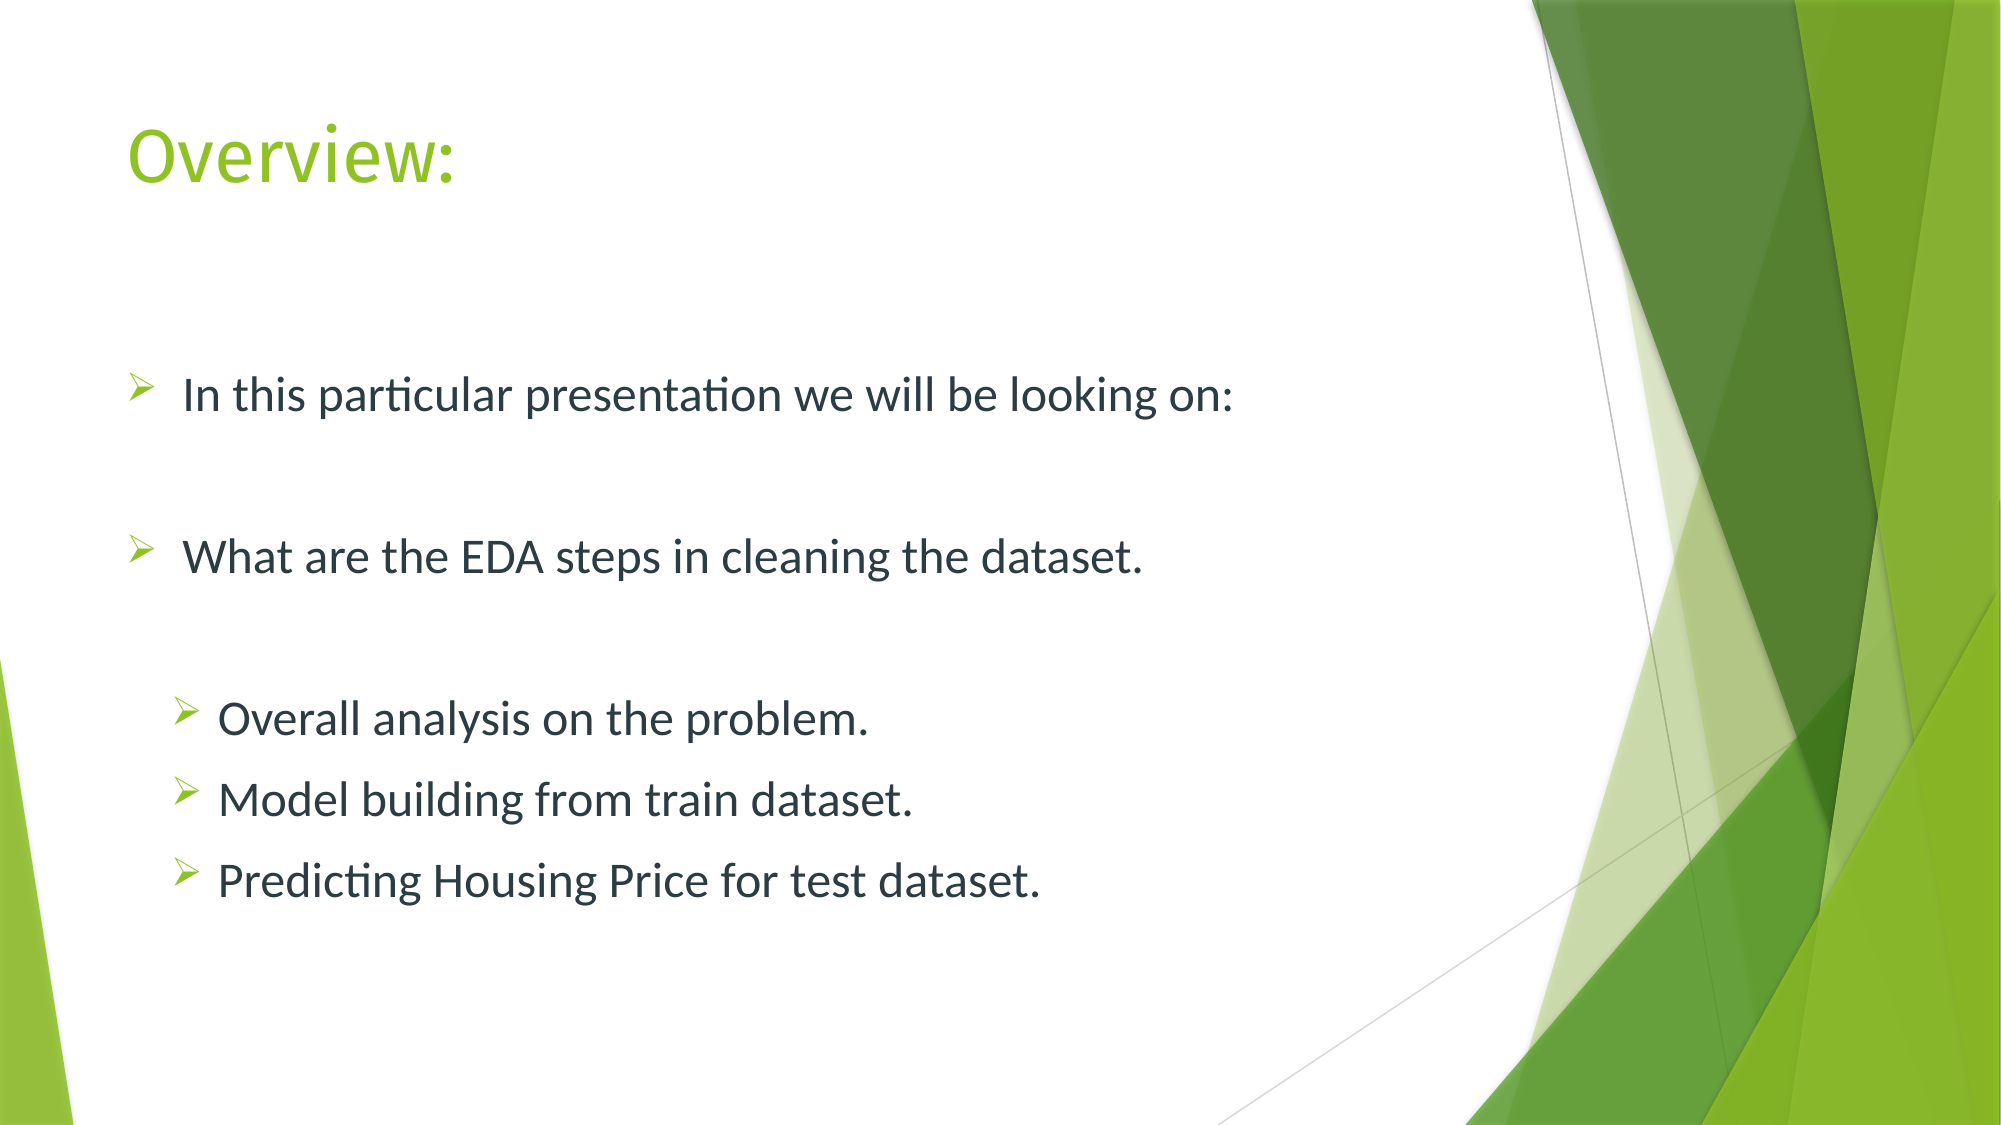

# Overview:
In this particular presentation we will be looking on:

What are the EDA steps in cleaning the dataset.

Overall analysis on the problem.
Model building from train dataset.
Predicting Housing Price for test dataset.